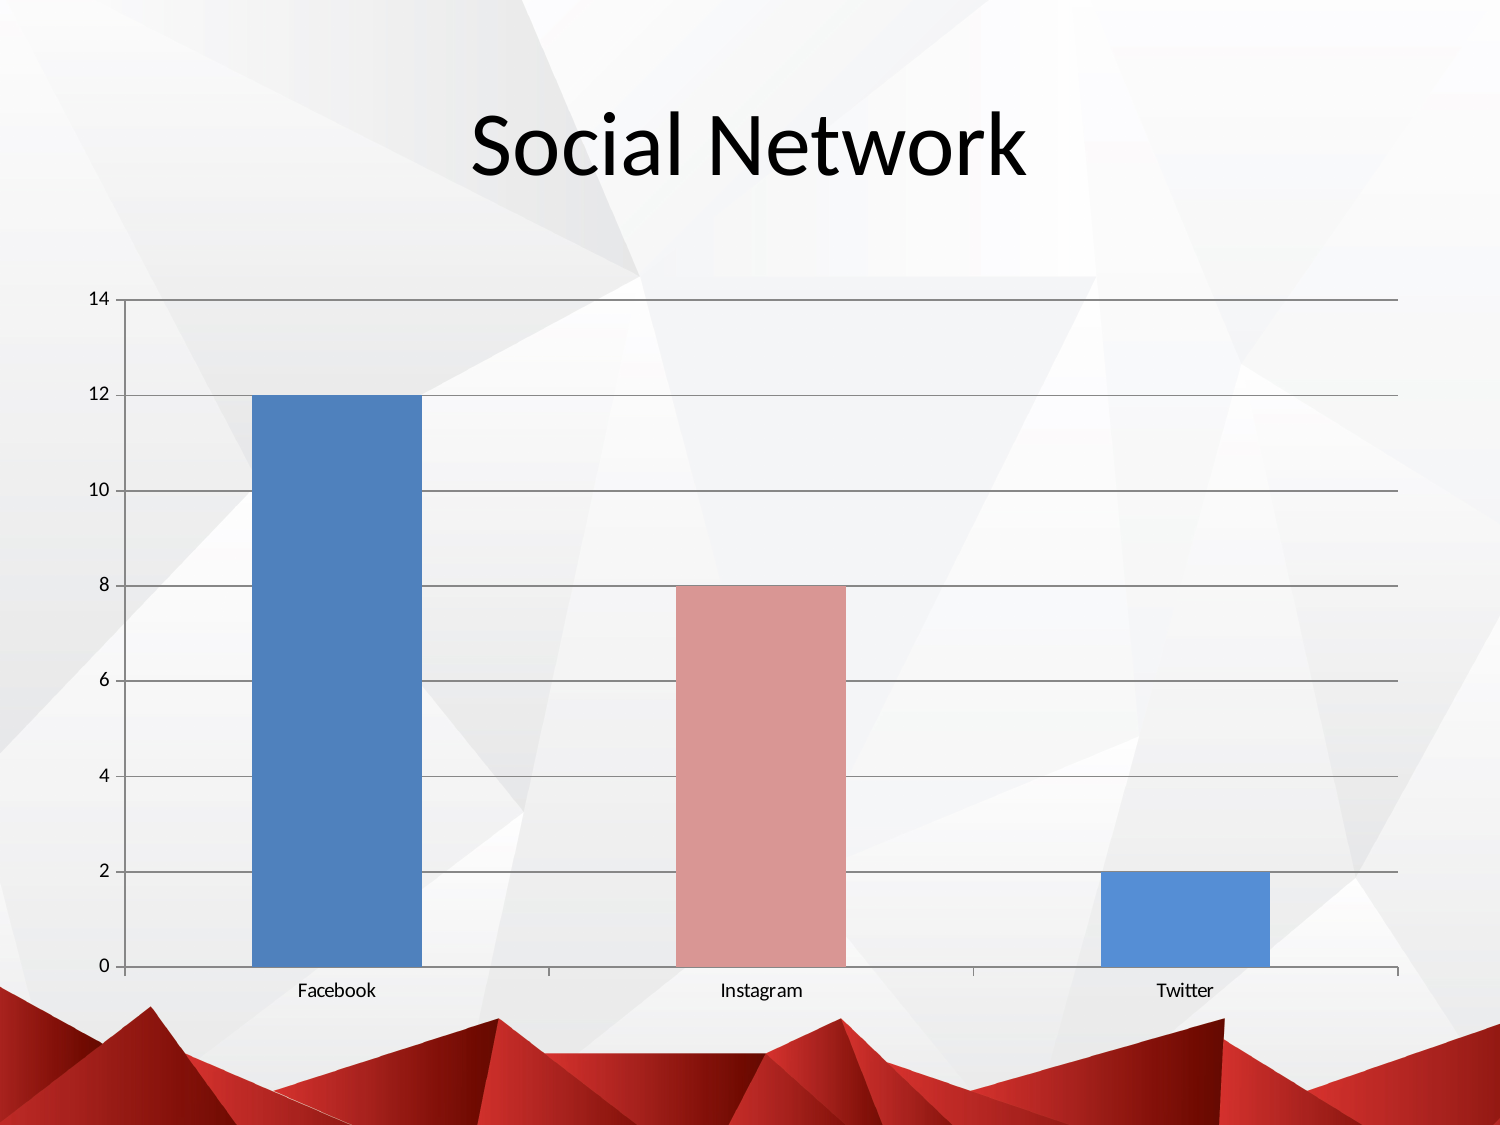

# Social Network

### Chart

| Category |  |
|---|---|
| Facebook | 12.0 |
| Instagram | 8.0 |
| Twitter | 2.0 |